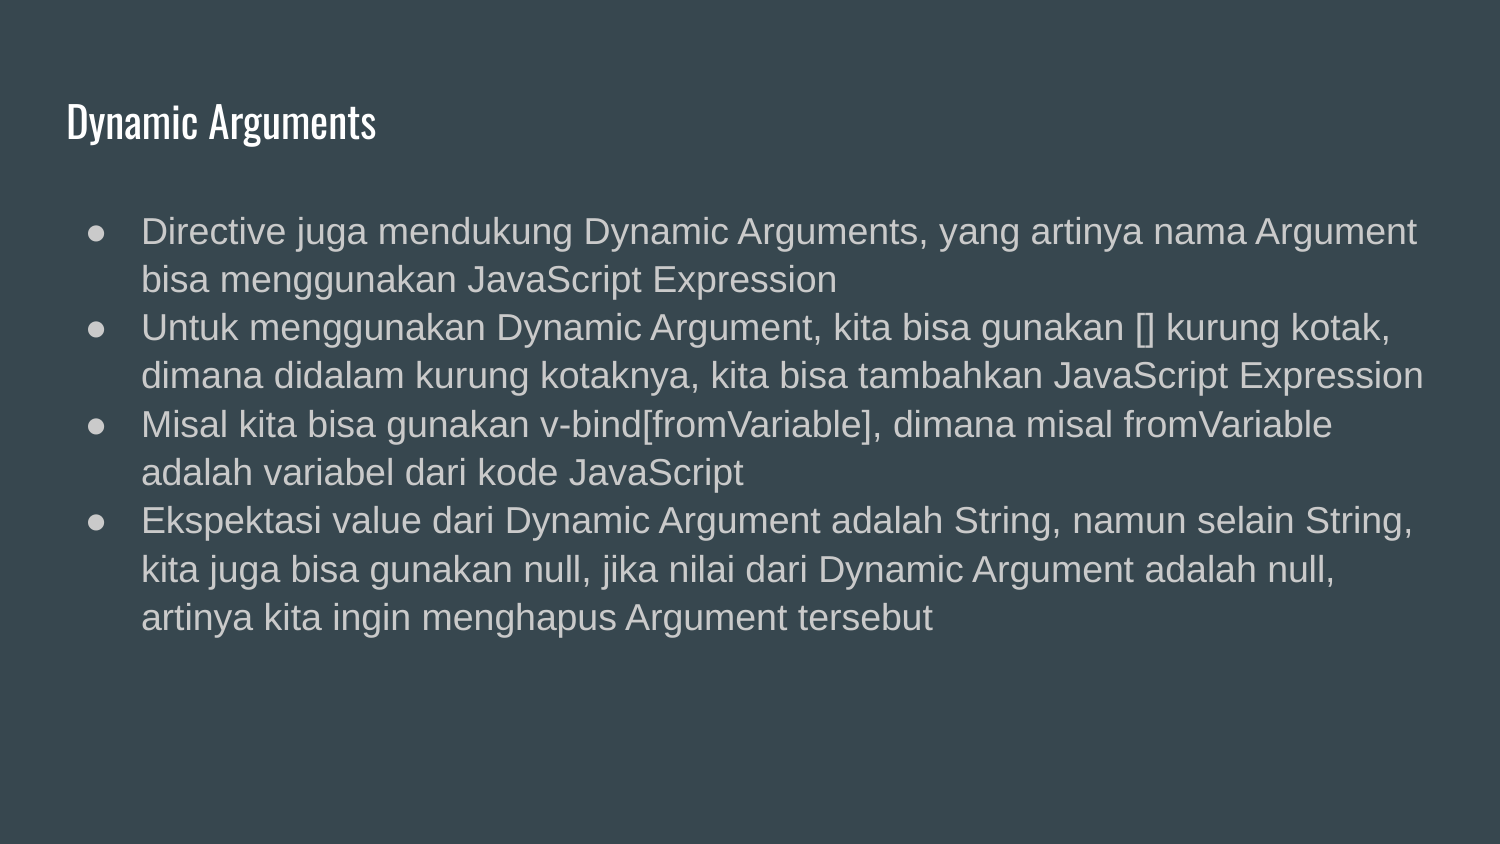

# Dynamic Arguments
Directive juga mendukung Dynamic Arguments, yang artinya nama Argument bisa menggunakan JavaScript Expression
Untuk menggunakan Dynamic Argument, kita bisa gunakan [] kurung kotak, dimana didalam kurung kotaknya, kita bisa tambahkan JavaScript Expression
Misal kita bisa gunakan v-bind[fromVariable], dimana misal fromVariable adalah variabel dari kode JavaScript
Ekspektasi value dari Dynamic Argument adalah String, namun selain String, kita juga bisa gunakan null, jika nilai dari Dynamic Argument adalah null, artinya kita ingin menghapus Argument tersebut